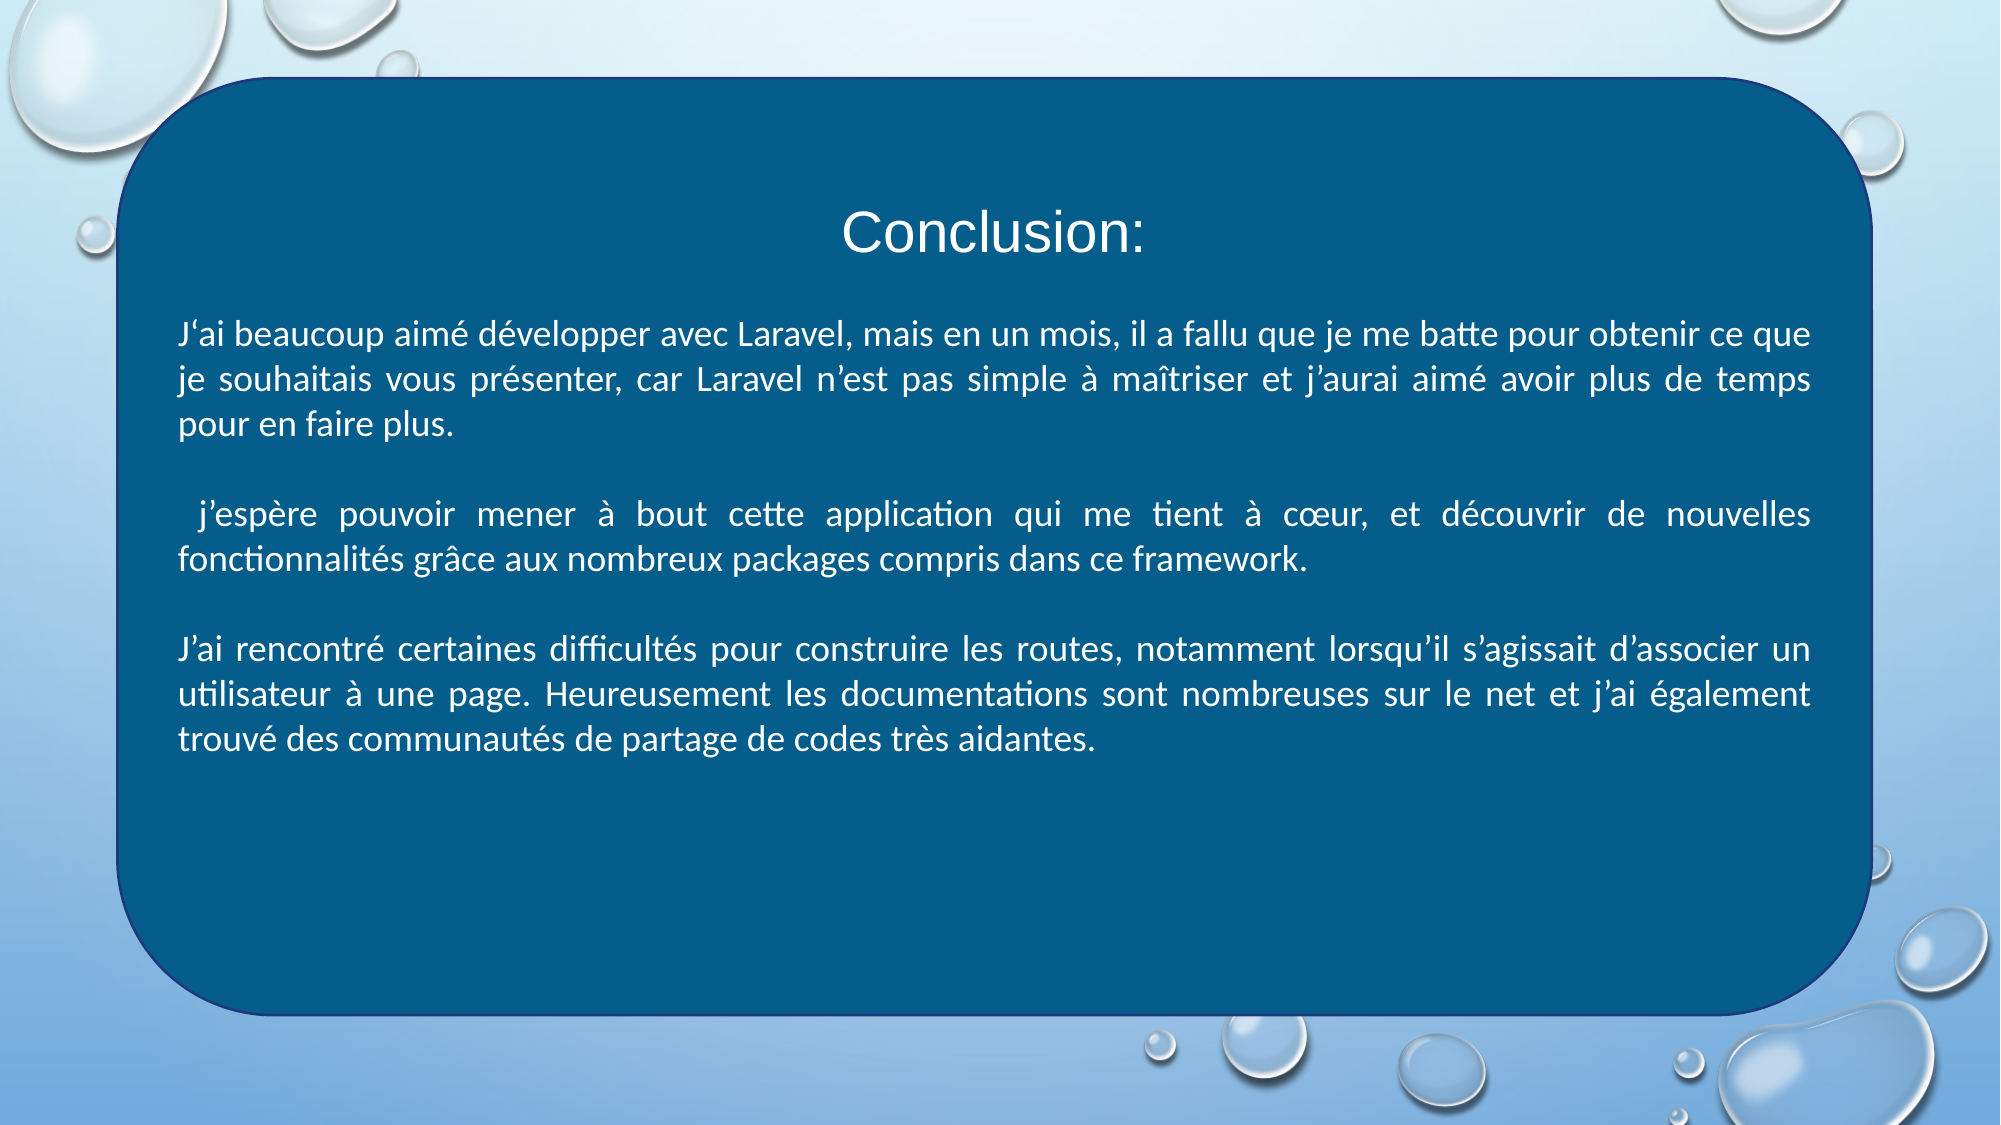

Conclusion:

J‘ai beaucoup aimé développer avec Laravel, mais en un mois, il a fallu que je me batte pour obtenir ce que je souhaitais vous présenter, car Laravel n’est pas simple à maîtriser et j’aurai aimé avoir plus de temps pour en faire plus.

 j’espère pouvoir mener à bout cette application qui me tient à cœur, et découvrir de nouvelles fonctionnalités grâce aux nombreux packages compris dans ce framework.

J’ai rencontré certaines difficultés pour construire les routes, notamment lorsqu’il s’agissait d’associer un utilisateur à une page. Heureusement les documentations sont nombreuses sur le net et j’ai également trouvé des communautés de partage de codes très aidantes.